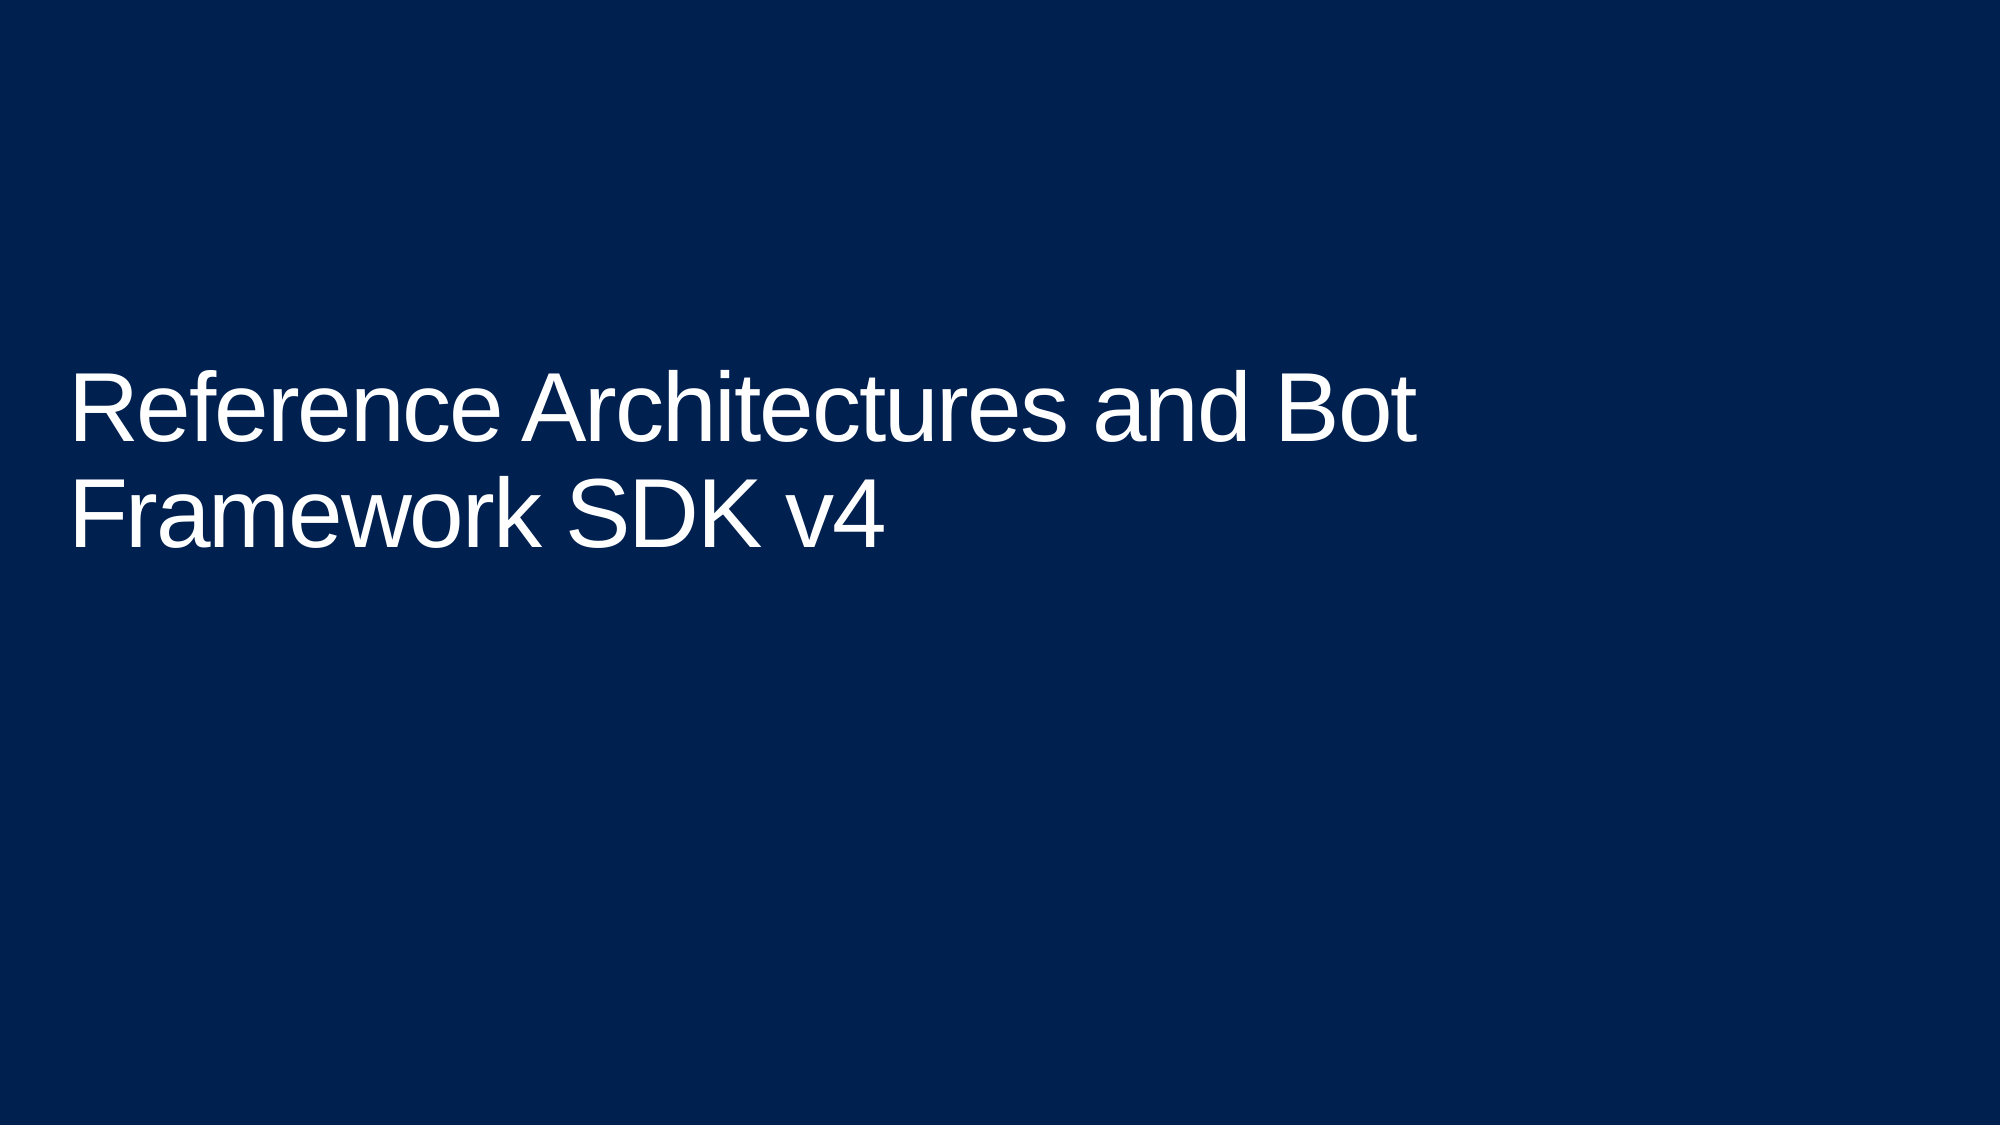

# Reference Architectures and Bot Framework SDK v4